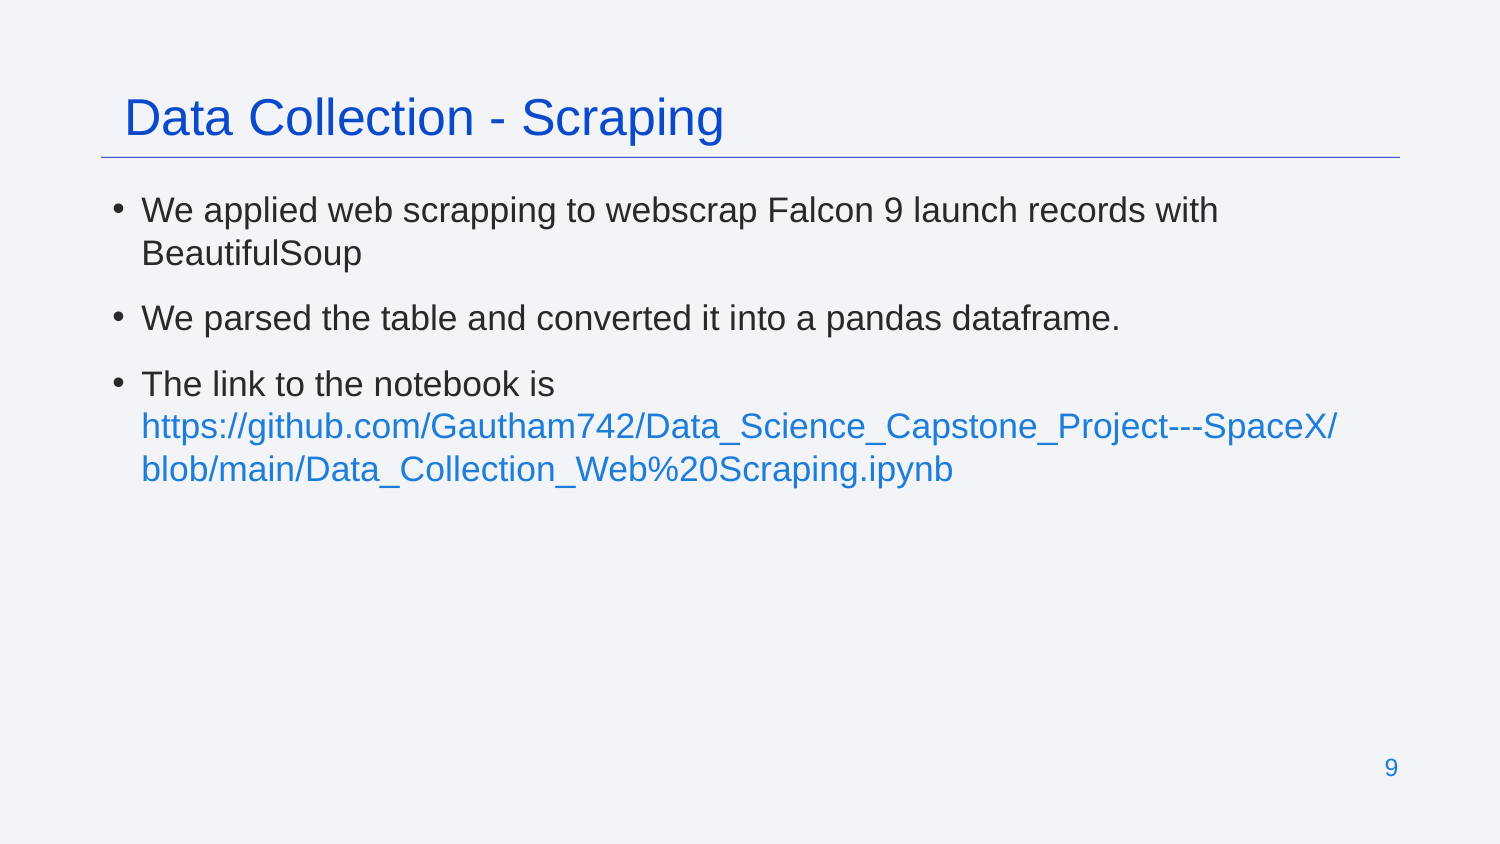

Data Collection - Scraping
We applied web scrapping to webscrap Falcon 9 launch records with BeautifulSoup
We parsed the table and converted it into a pandas dataframe.
The link to the notebook is https://github.com/Gautham742/Data_Science_Capstone_Project---SpaceX/blob/main/Data_Collection_Web%20Scraping.ipynb
9